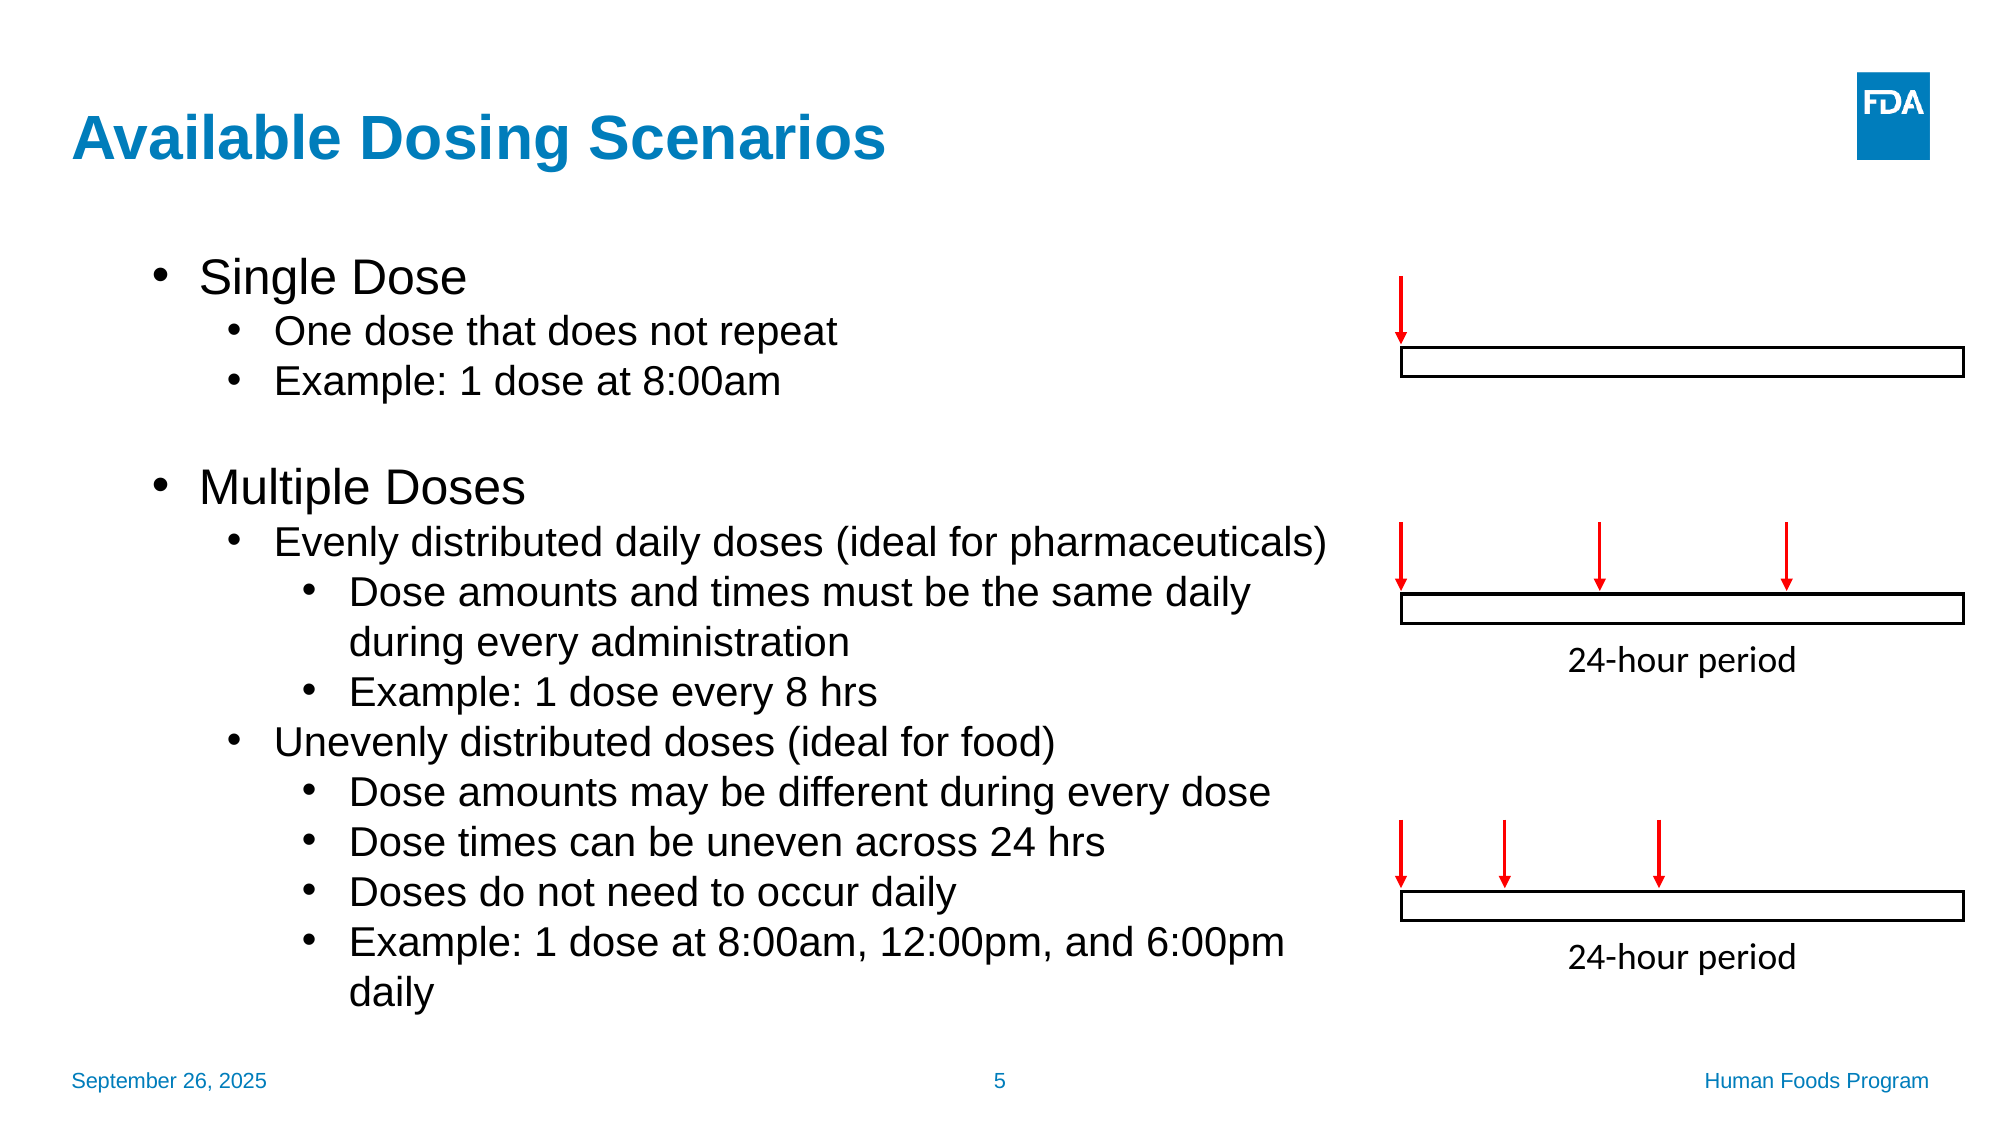

# Available Dosing Scenarios
Single Dose
One dose that does not repeat
Example: 1 dose at 8:00am

Multiple Doses
Evenly distributed daily doses (ideal for pharmaceuticals)
Dose amounts and times must be the same daily during every administration
Example: 1 dose every 8 hrs
Unevenly distributed doses (ideal for food)
Dose amounts may be different during every dose
Dose times can be uneven across 24 hrs
Doses do not need to occur daily
Example: 1 dose at 8:00am, 12:00pm, and 6:00pm daily

24-hour period

24-hour period
September 26, 2025
5
Human Foods Program